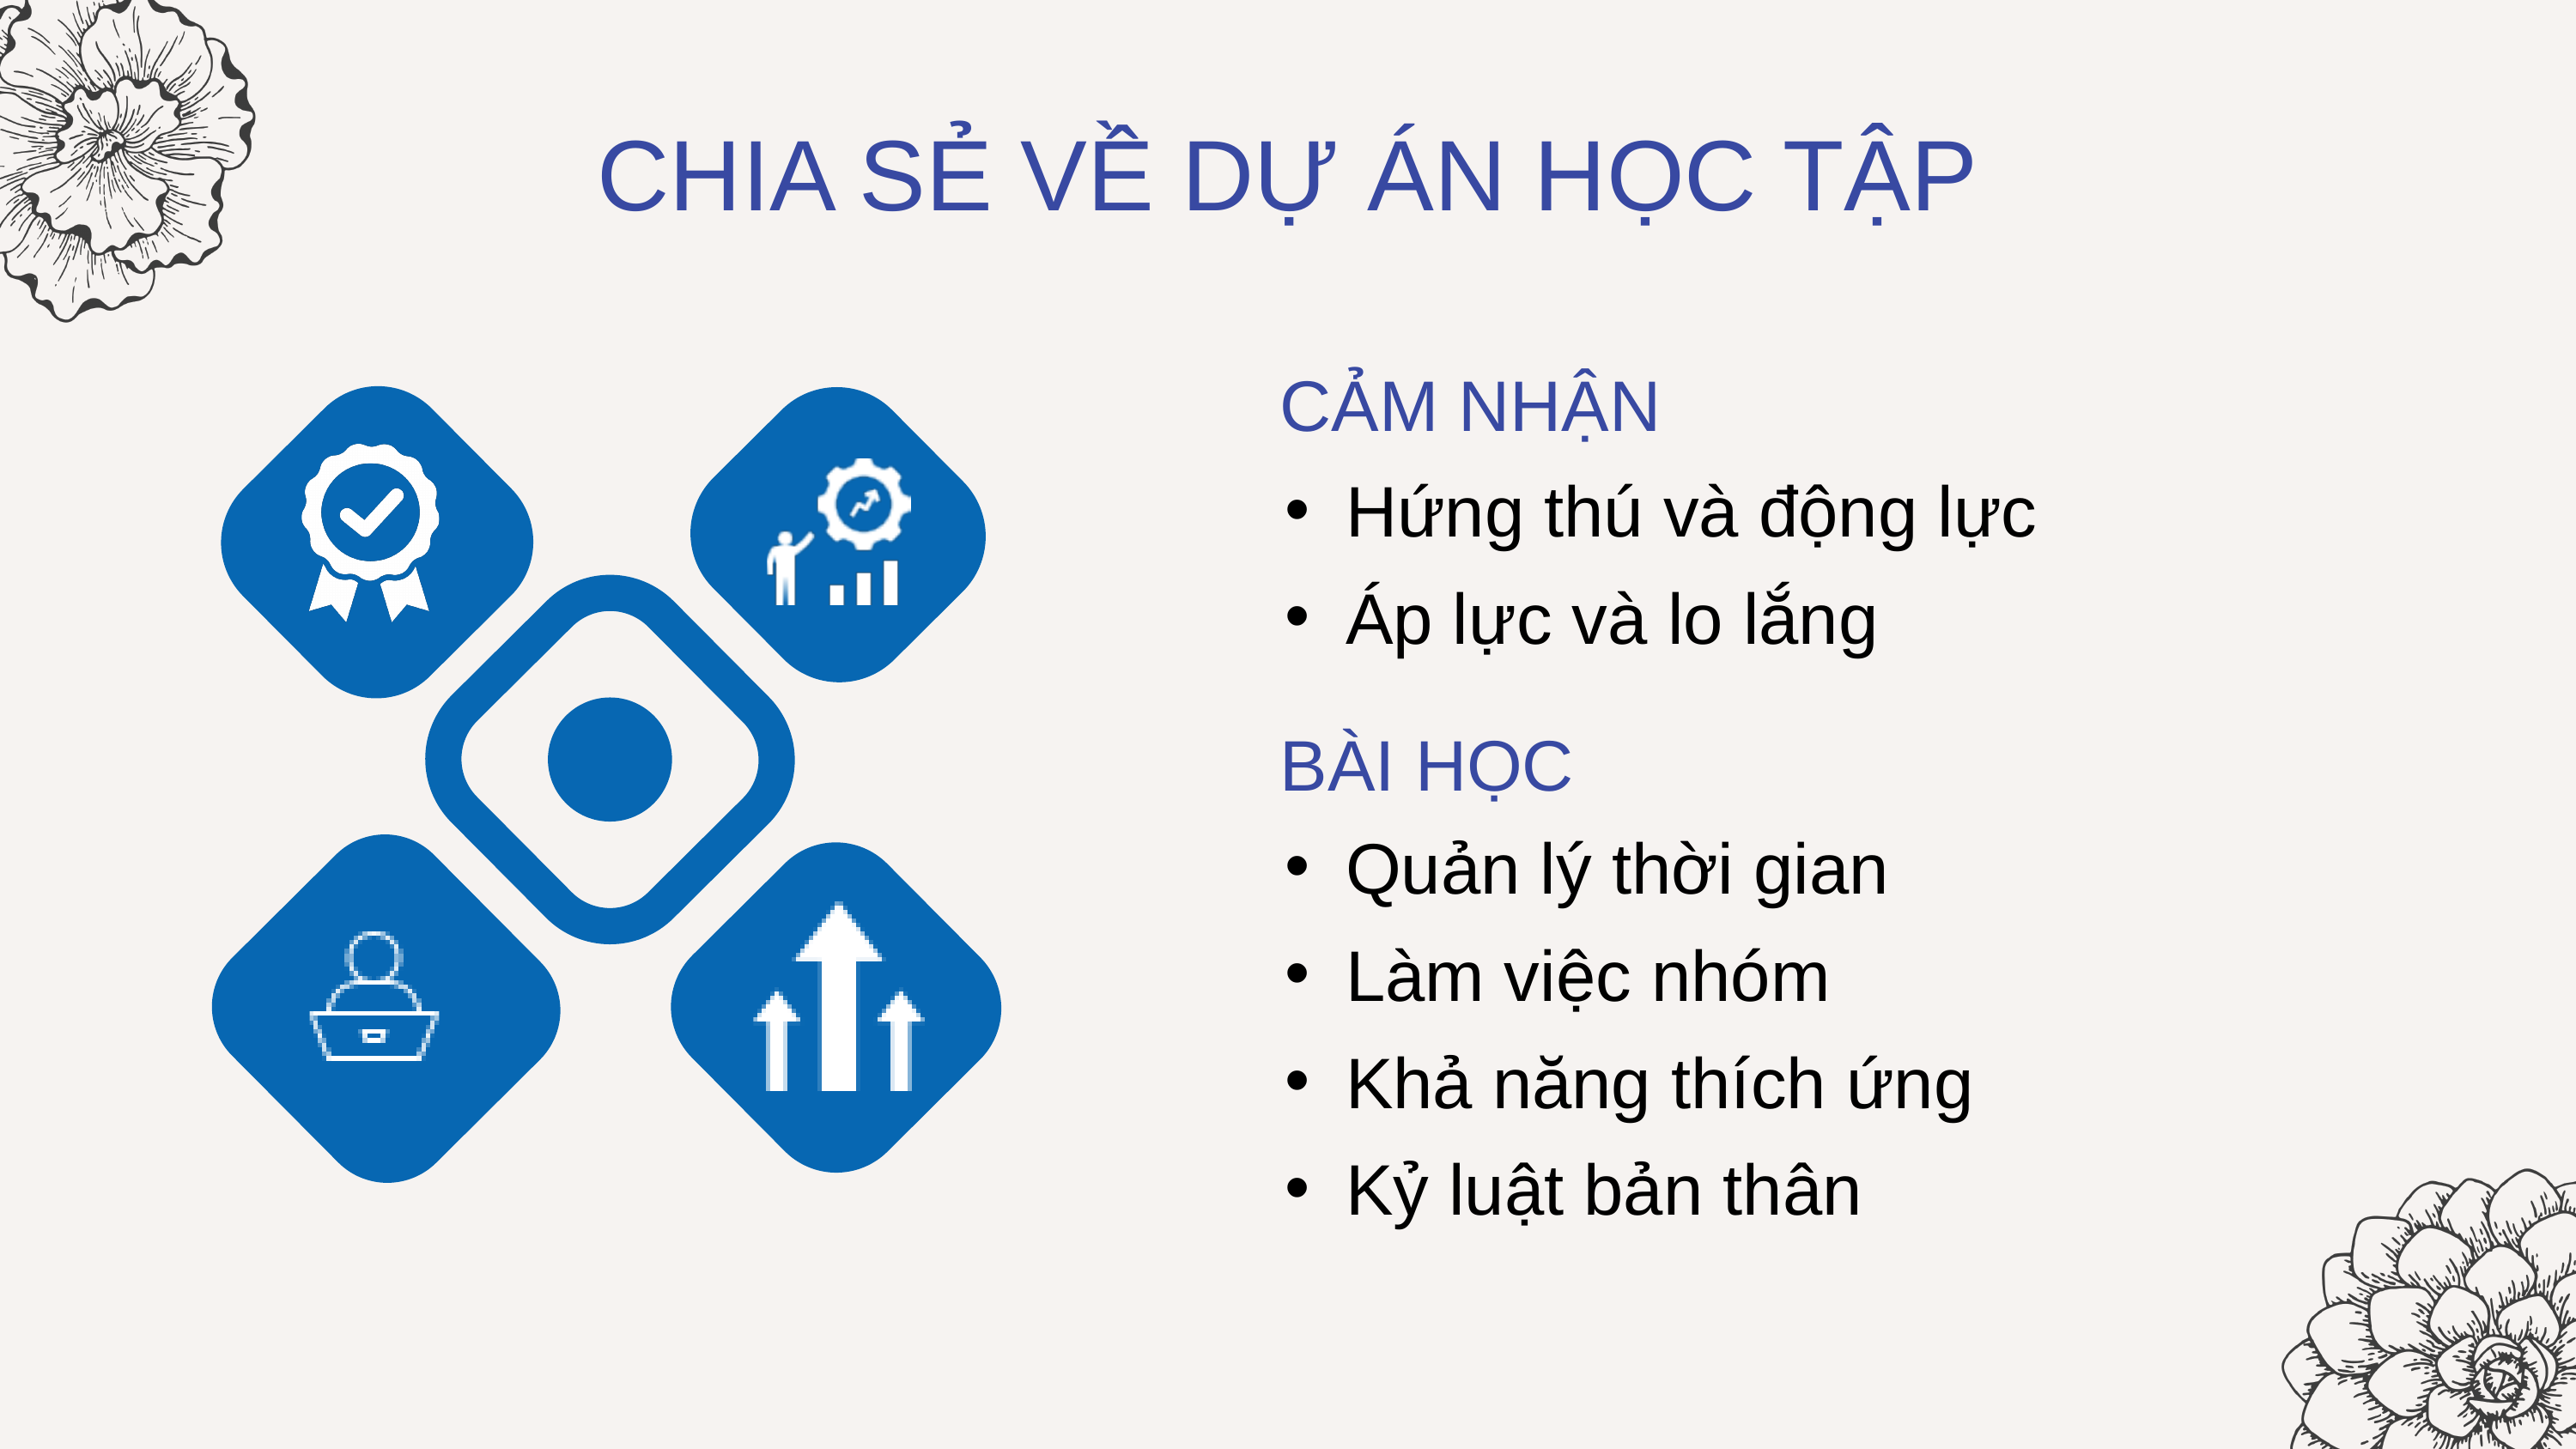

CHIA SẺ VỀ DỰ ÁN HỌC TẬP
CẢM NHẬN

Hứng thú và động lực
Áp lực và lo lắng

BÀI HỌC
Quản lý thời gian
Làm việc nhóm
Khả năng thích ứng
Kỷ luật bản thân